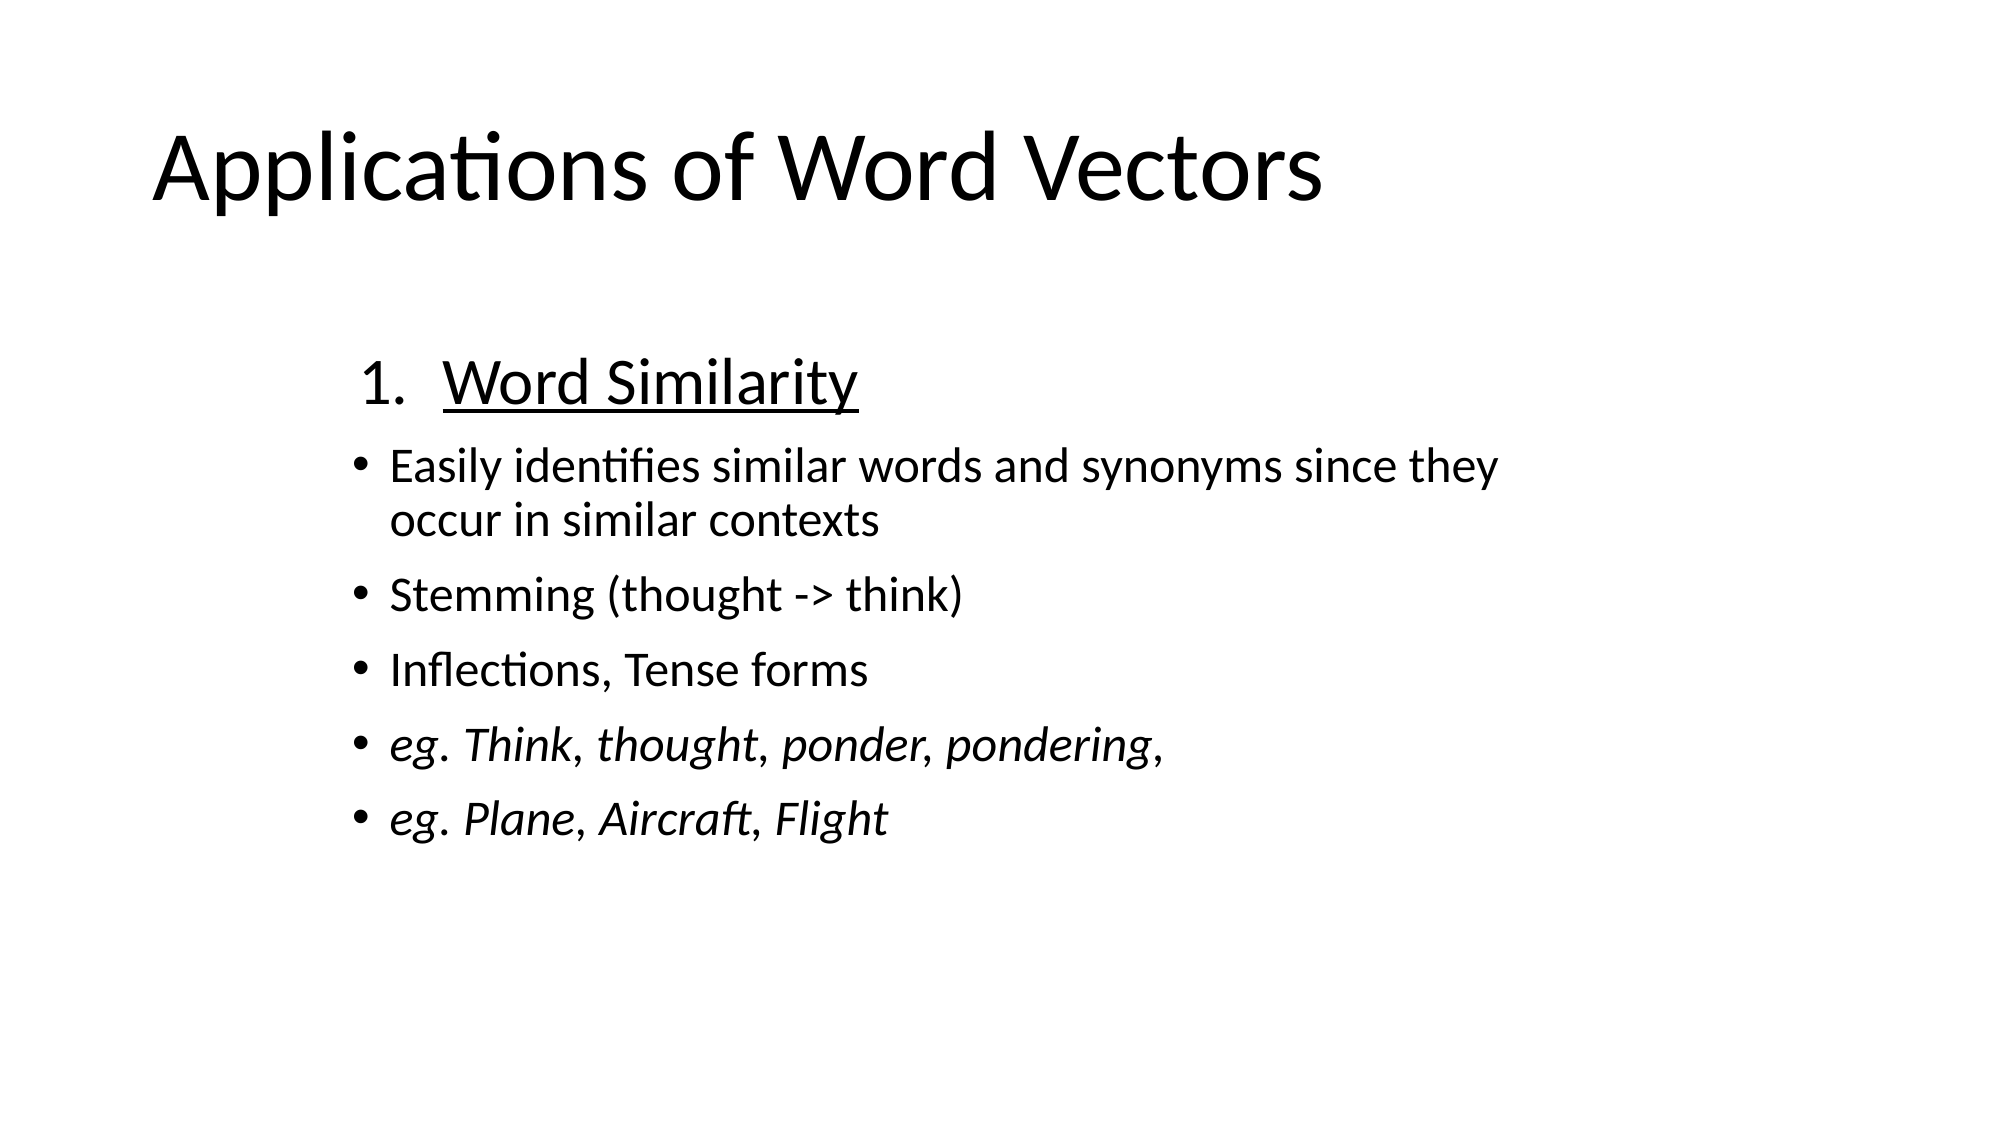

# Applications of Word Vectors
Word Similarity
Easily identifies similar words and synonyms since they occur in similar contexts
Stemming (thought -> think)
Inflections, Tense forms
eg. Think, thought, ponder, pondering,
eg. Plane, Aircraft, Flight